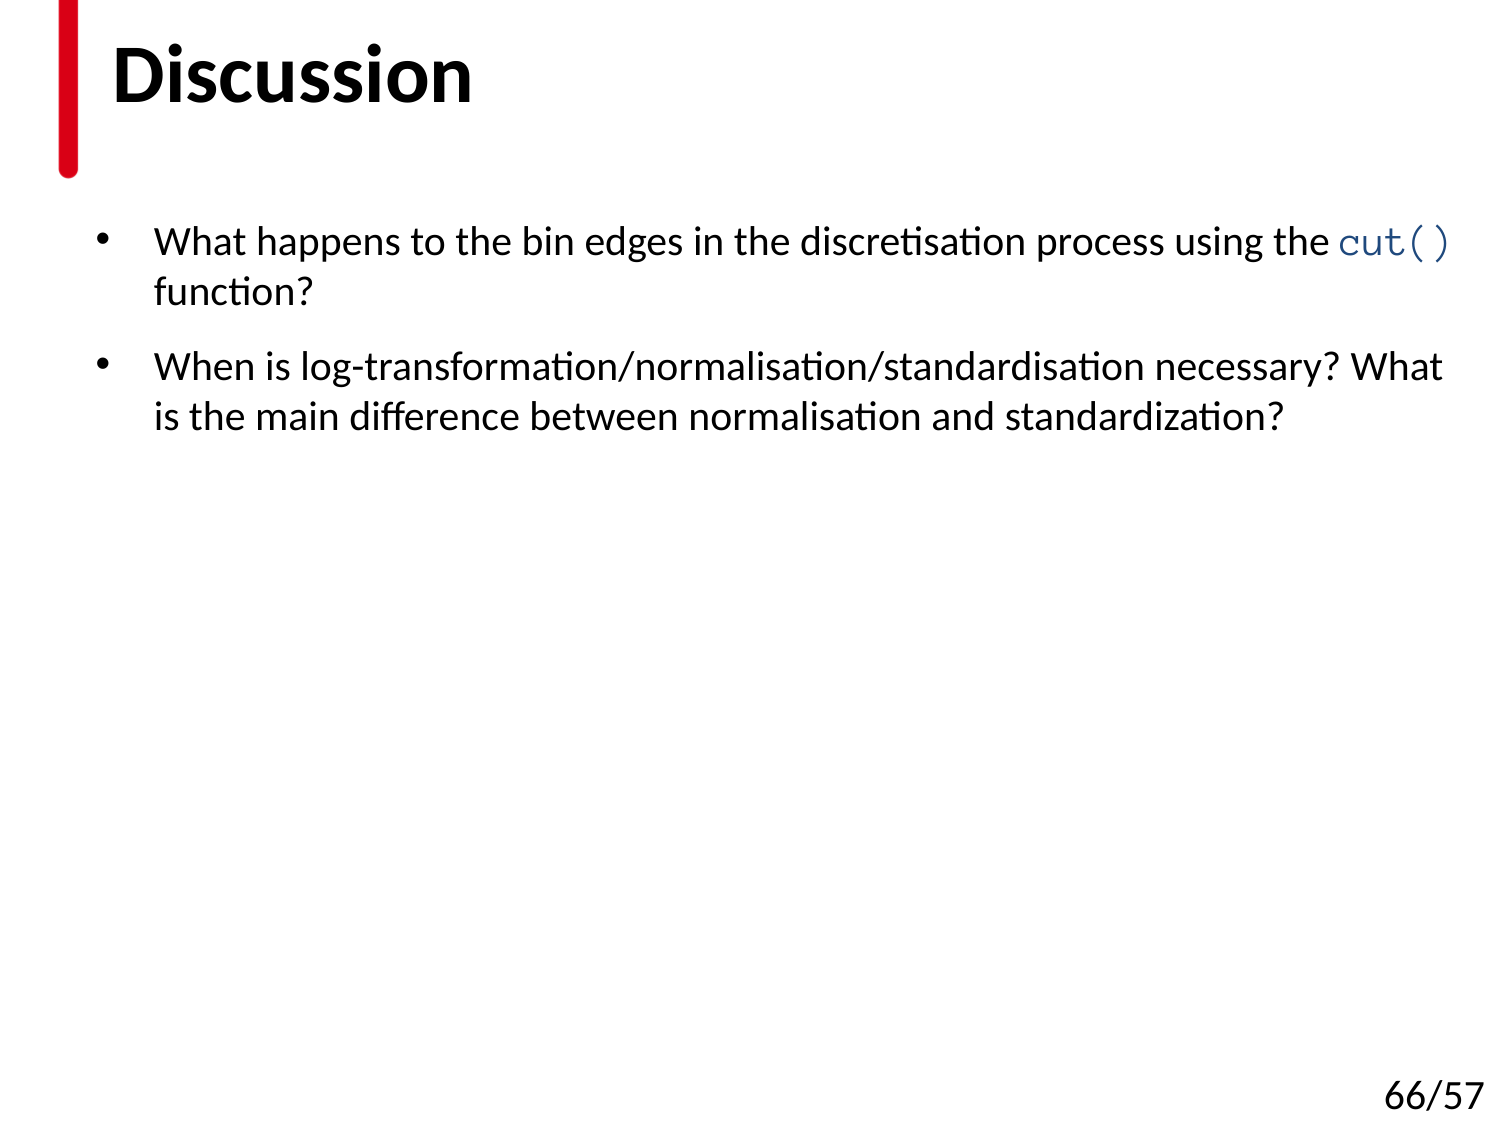

# Discussion
What happens to the bin edges in the discretisation process using the cut() function?
When is log-transformation/normalisation/standardisation necessary? What is the main difference between normalisation and standardization?